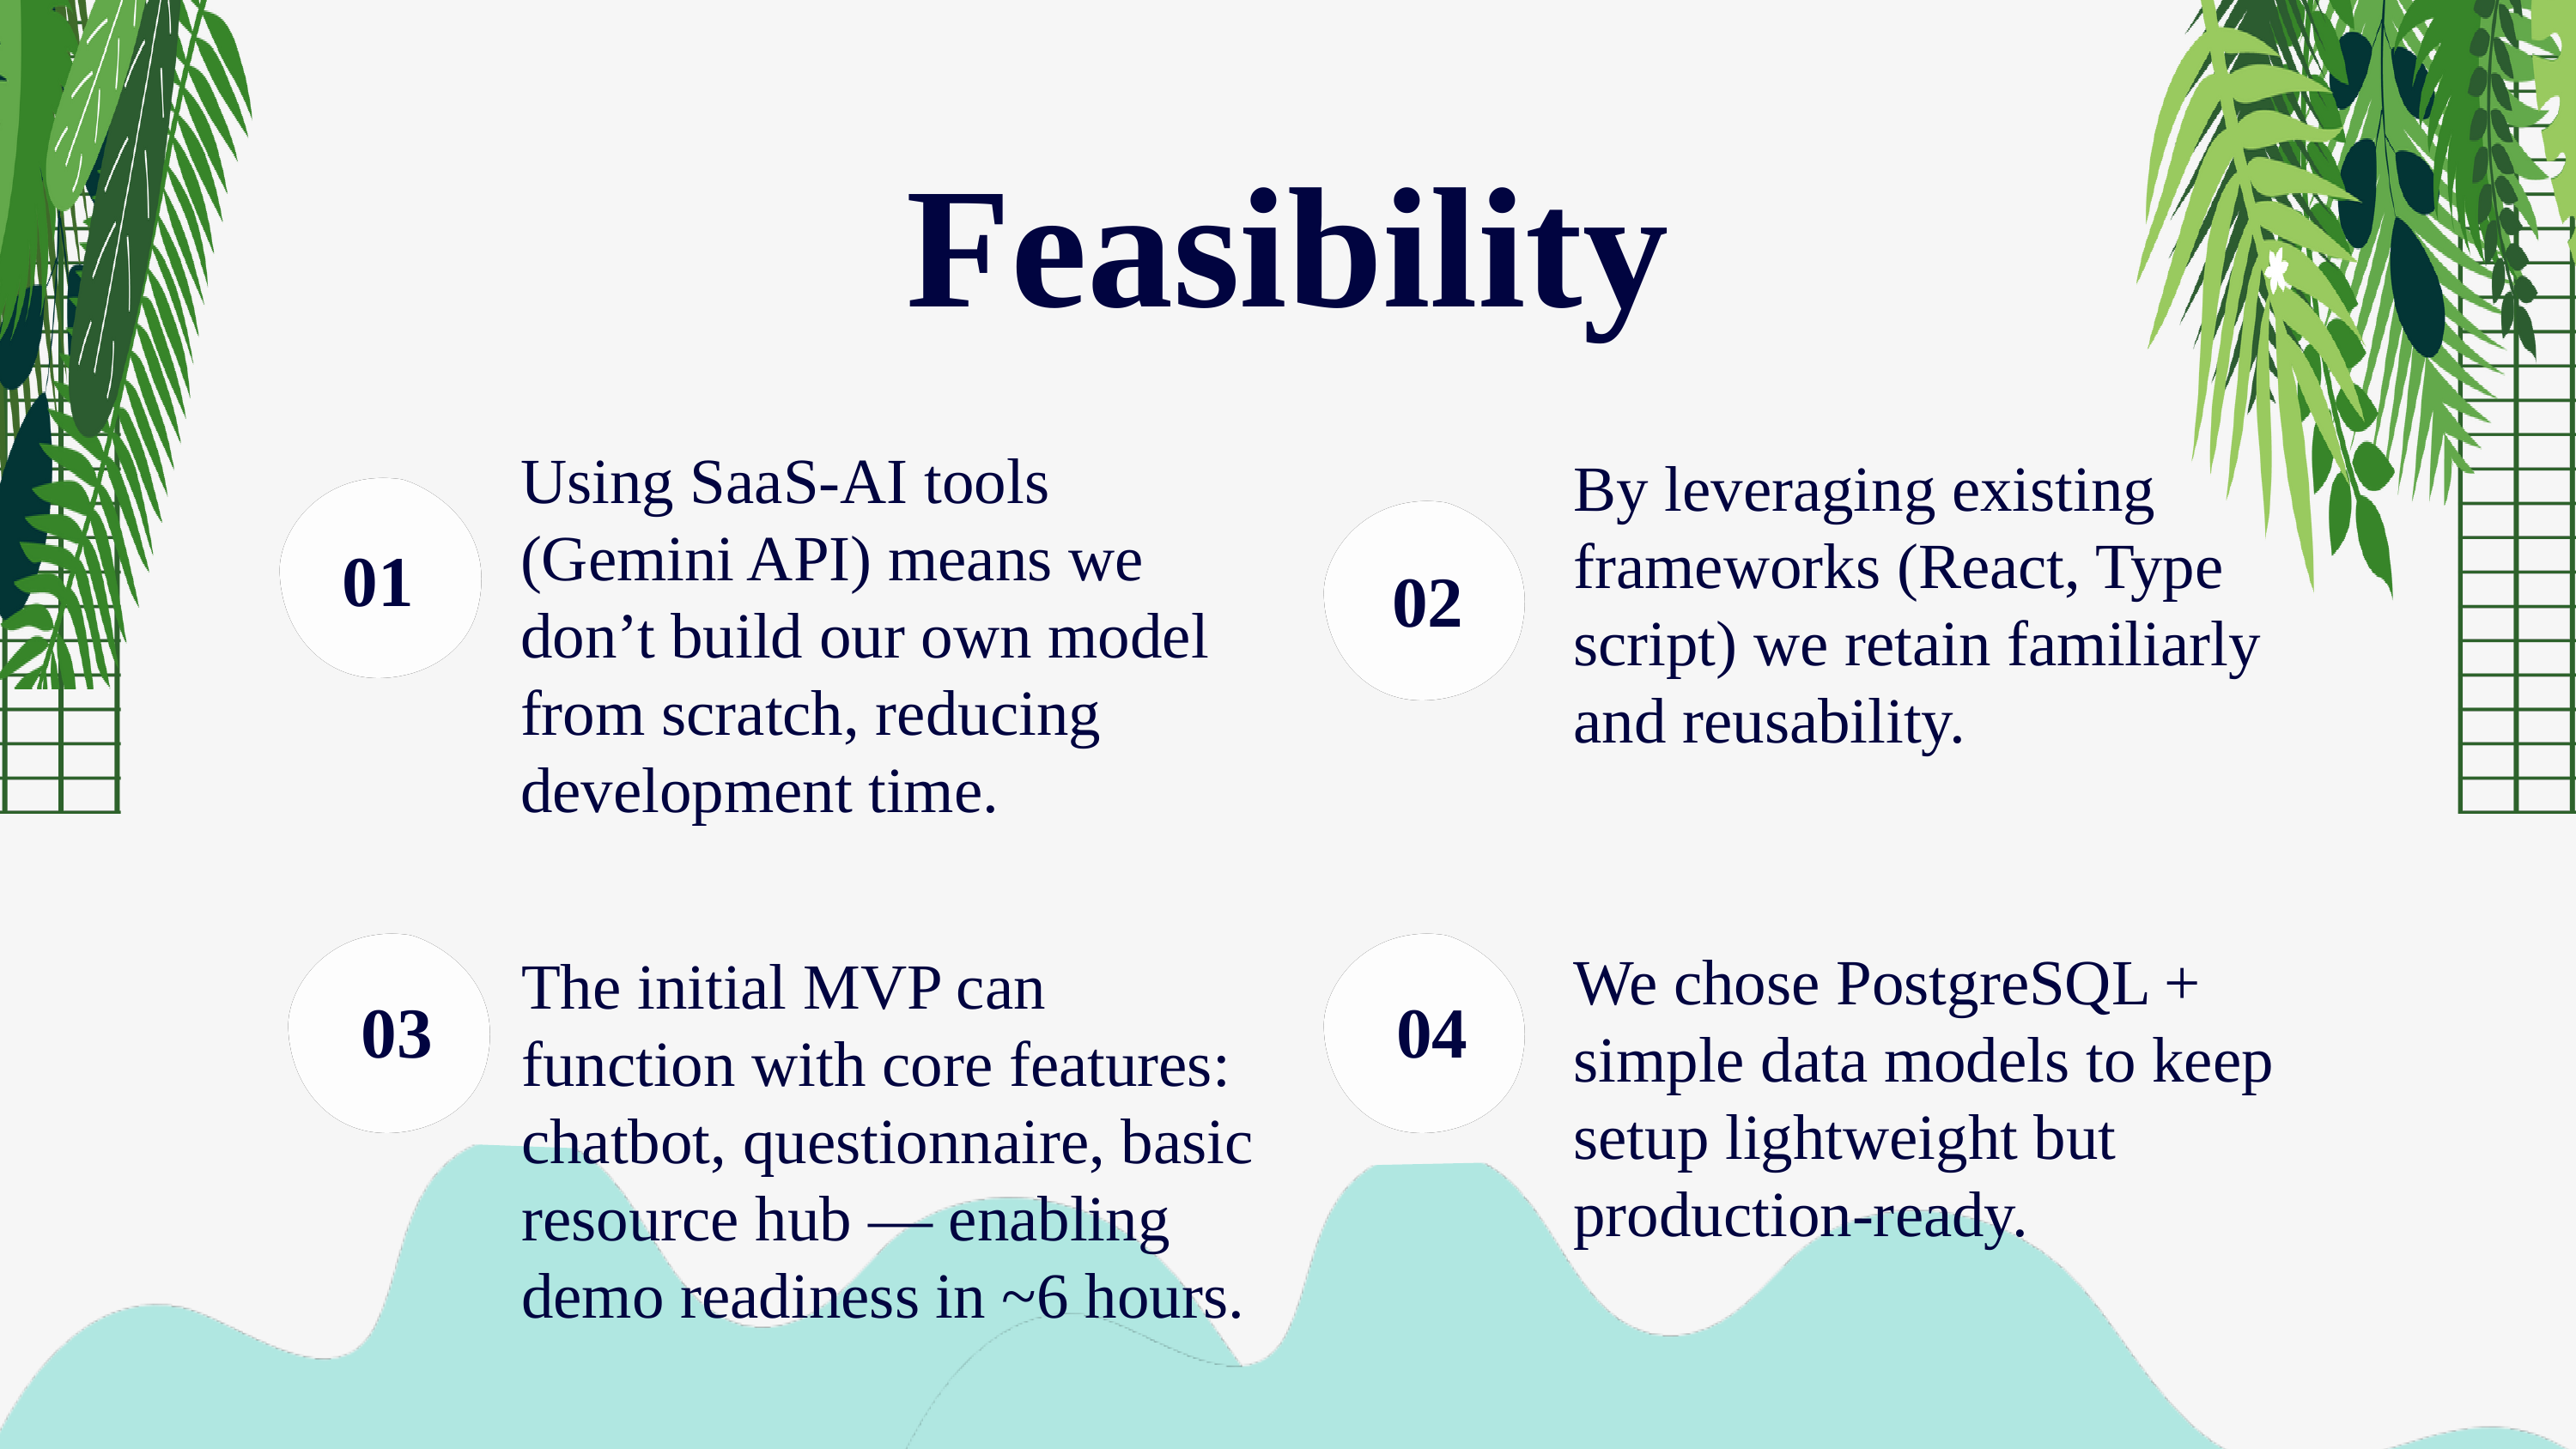

Feasibility
Using SaaS-AI tools (Gemini API) means we don’t build our own model from scratch, reducing development time.
By leveraging existing frameworks (React, Type script) we retain familiarly and reusability.

01
02

We chose PostgreSQL + simple data models to keep setup lightweight but production-ready.

The initial MVP can function with core features: chatbot, questionnaire, basic resource hub — enabling demo readiness in ~6 hours.

03
04